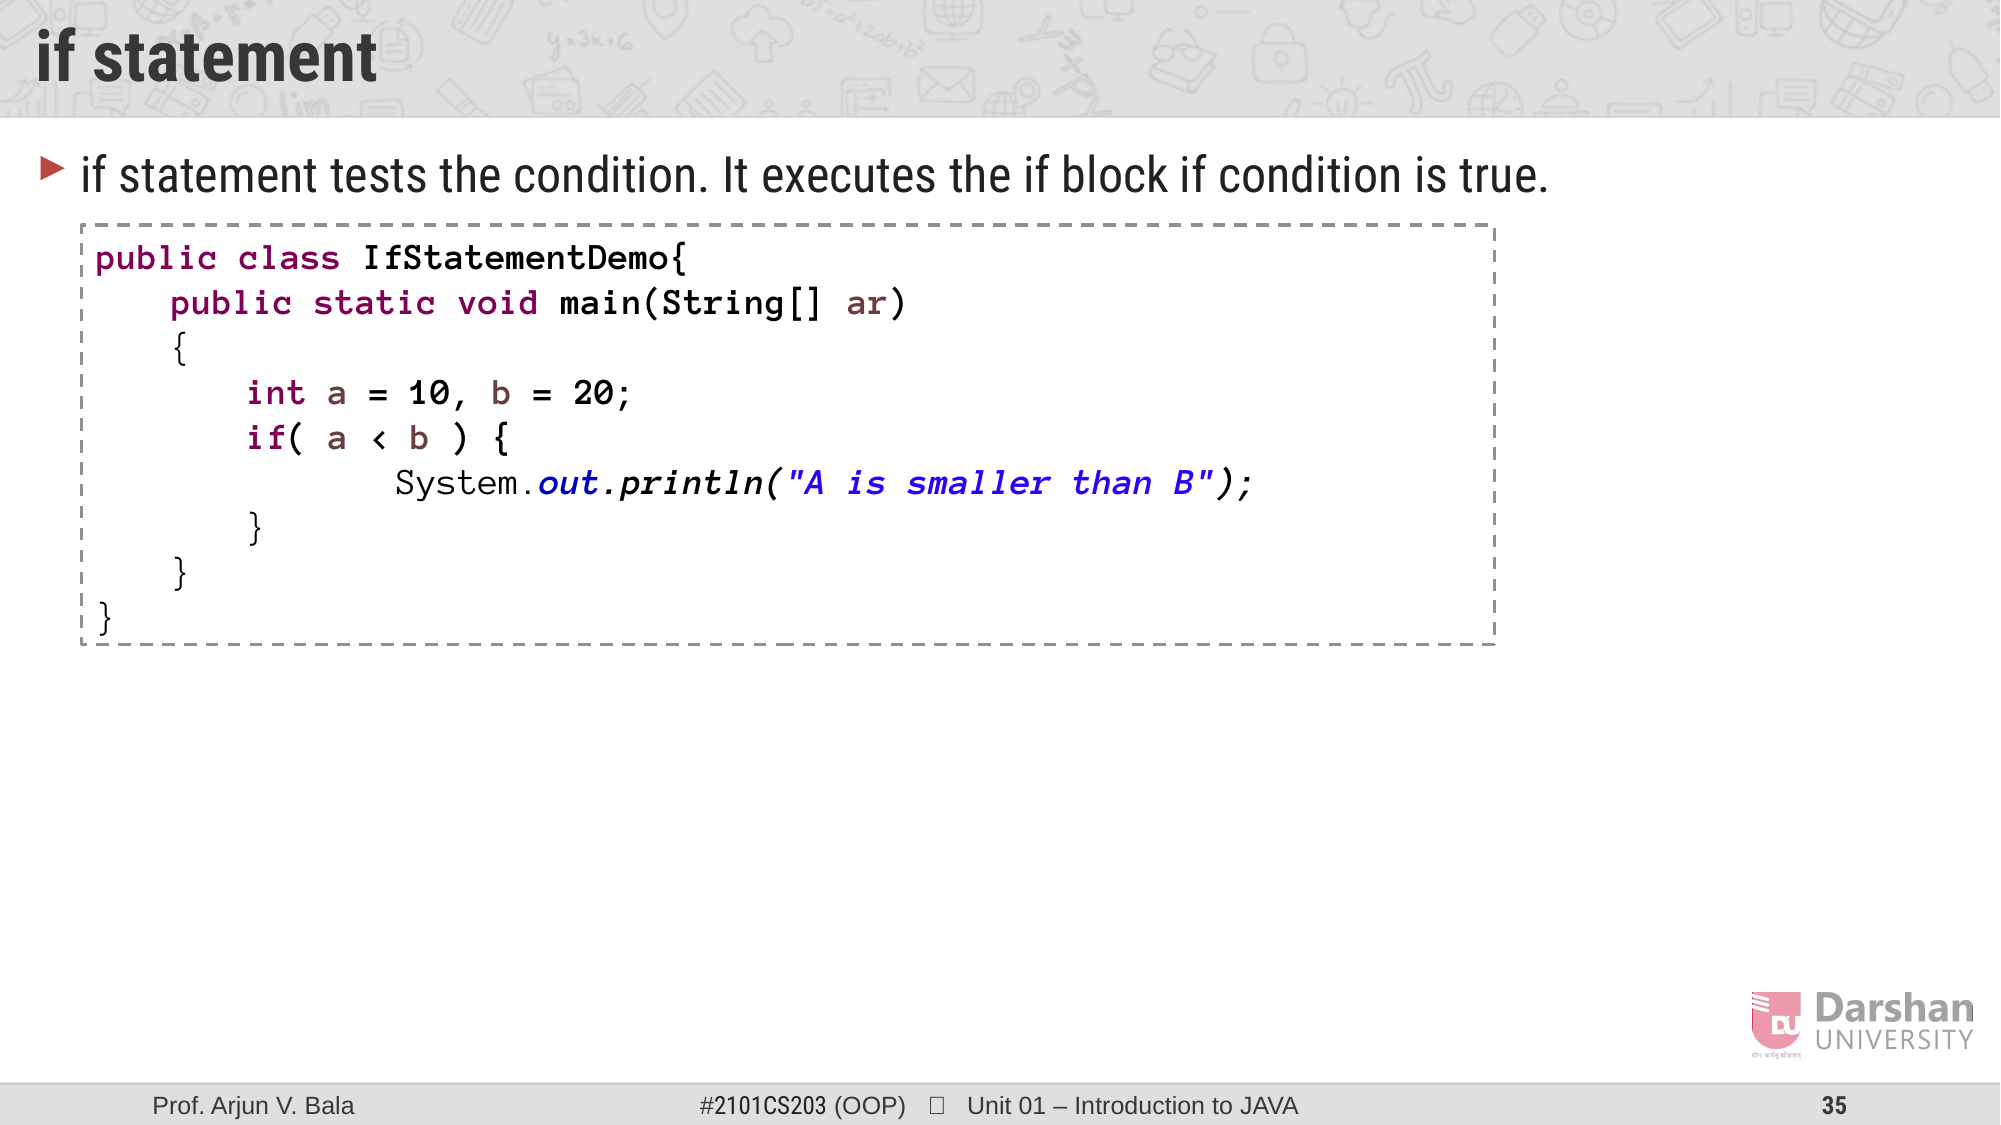

# if statement
if statement tests the condition. It executes the if block if condition is true.

public class IfStatementDemo{
public static void main(String[] ar)
{
int a = 10, b = 20;
if( a < b ) {
	System.out.println("A is smaller than B");
}
}
}